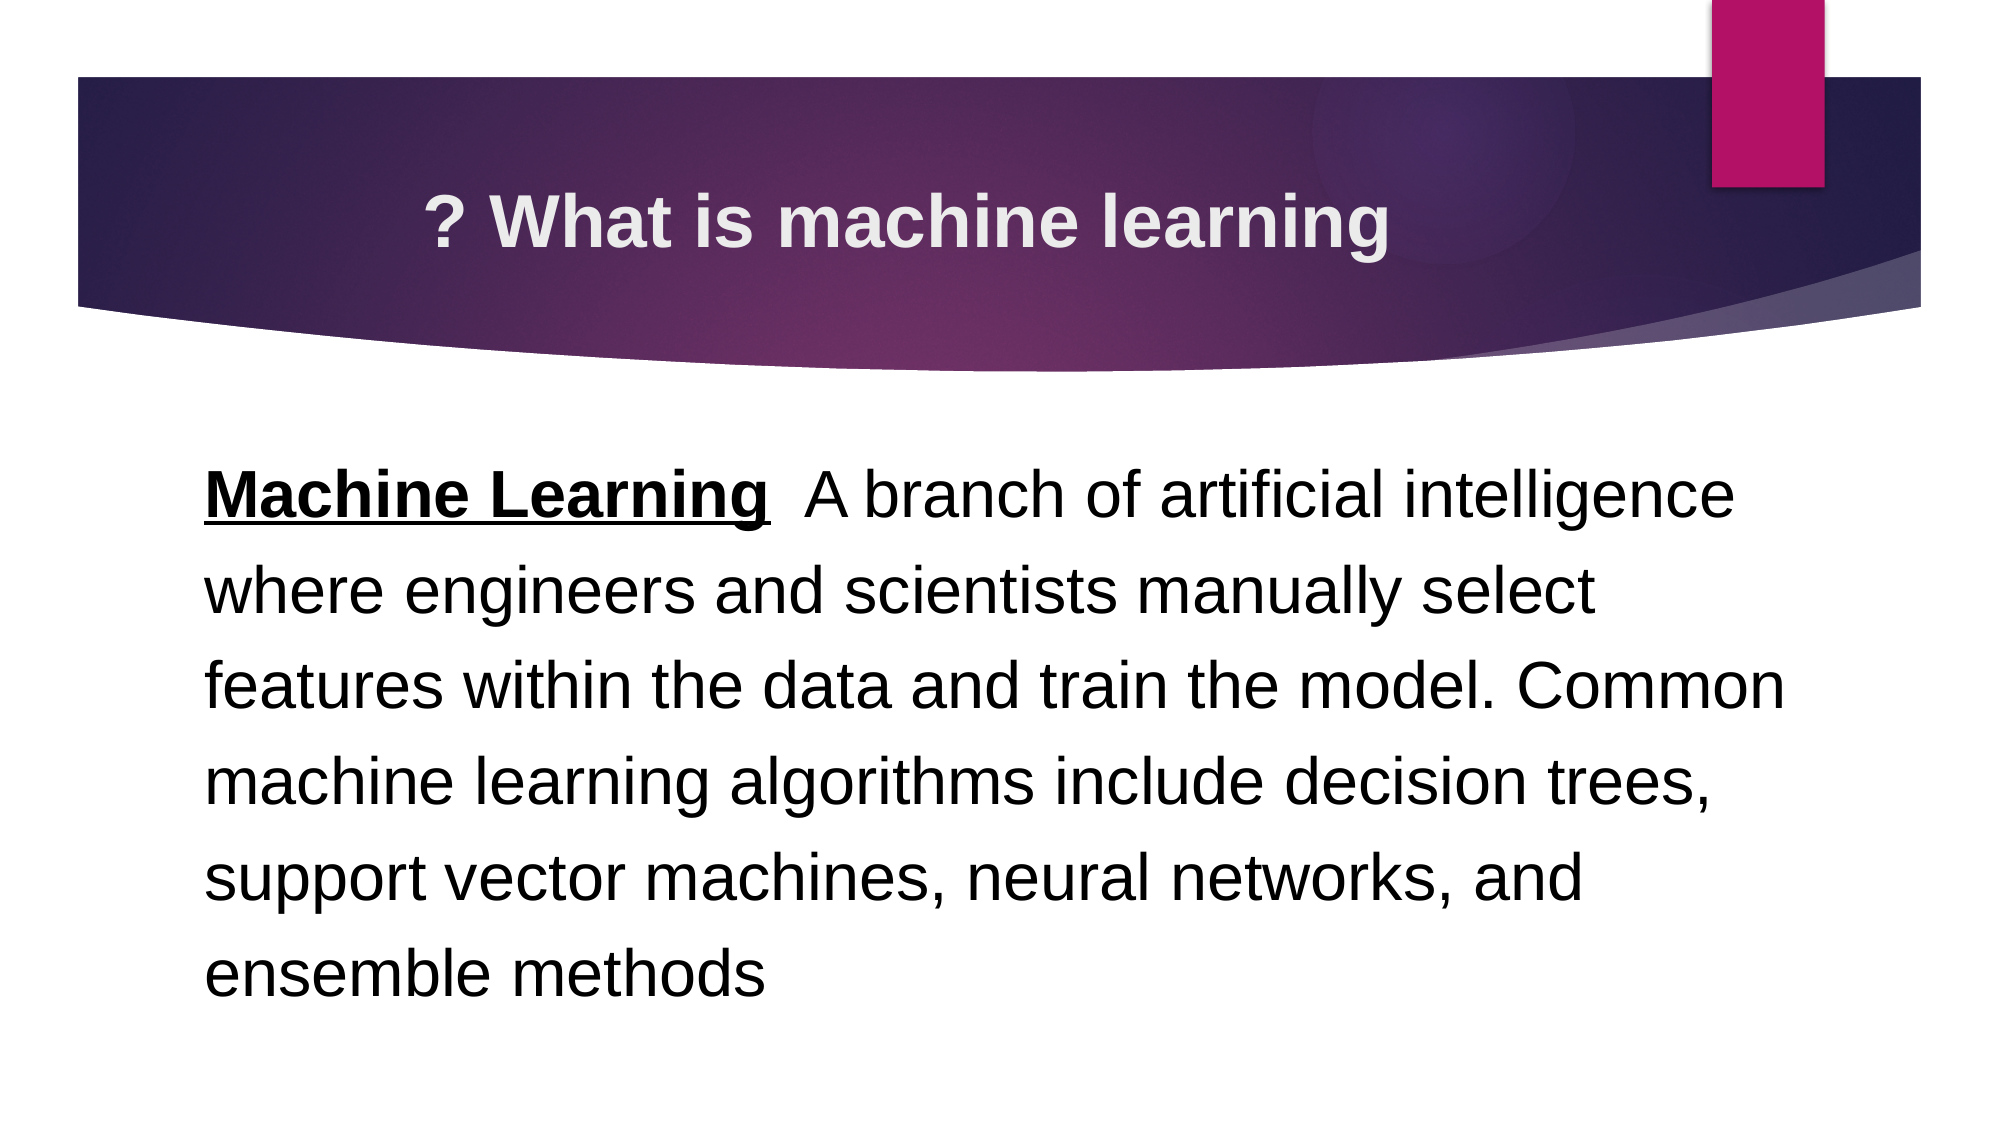

# What is machine learning ?
Machine Learning  A branch of artificial intelligence where engineers and scientists manually select features within the data and train the model. Common machine learning algorithms include decision trees, support vector machines, neural networks, and ensemble methods